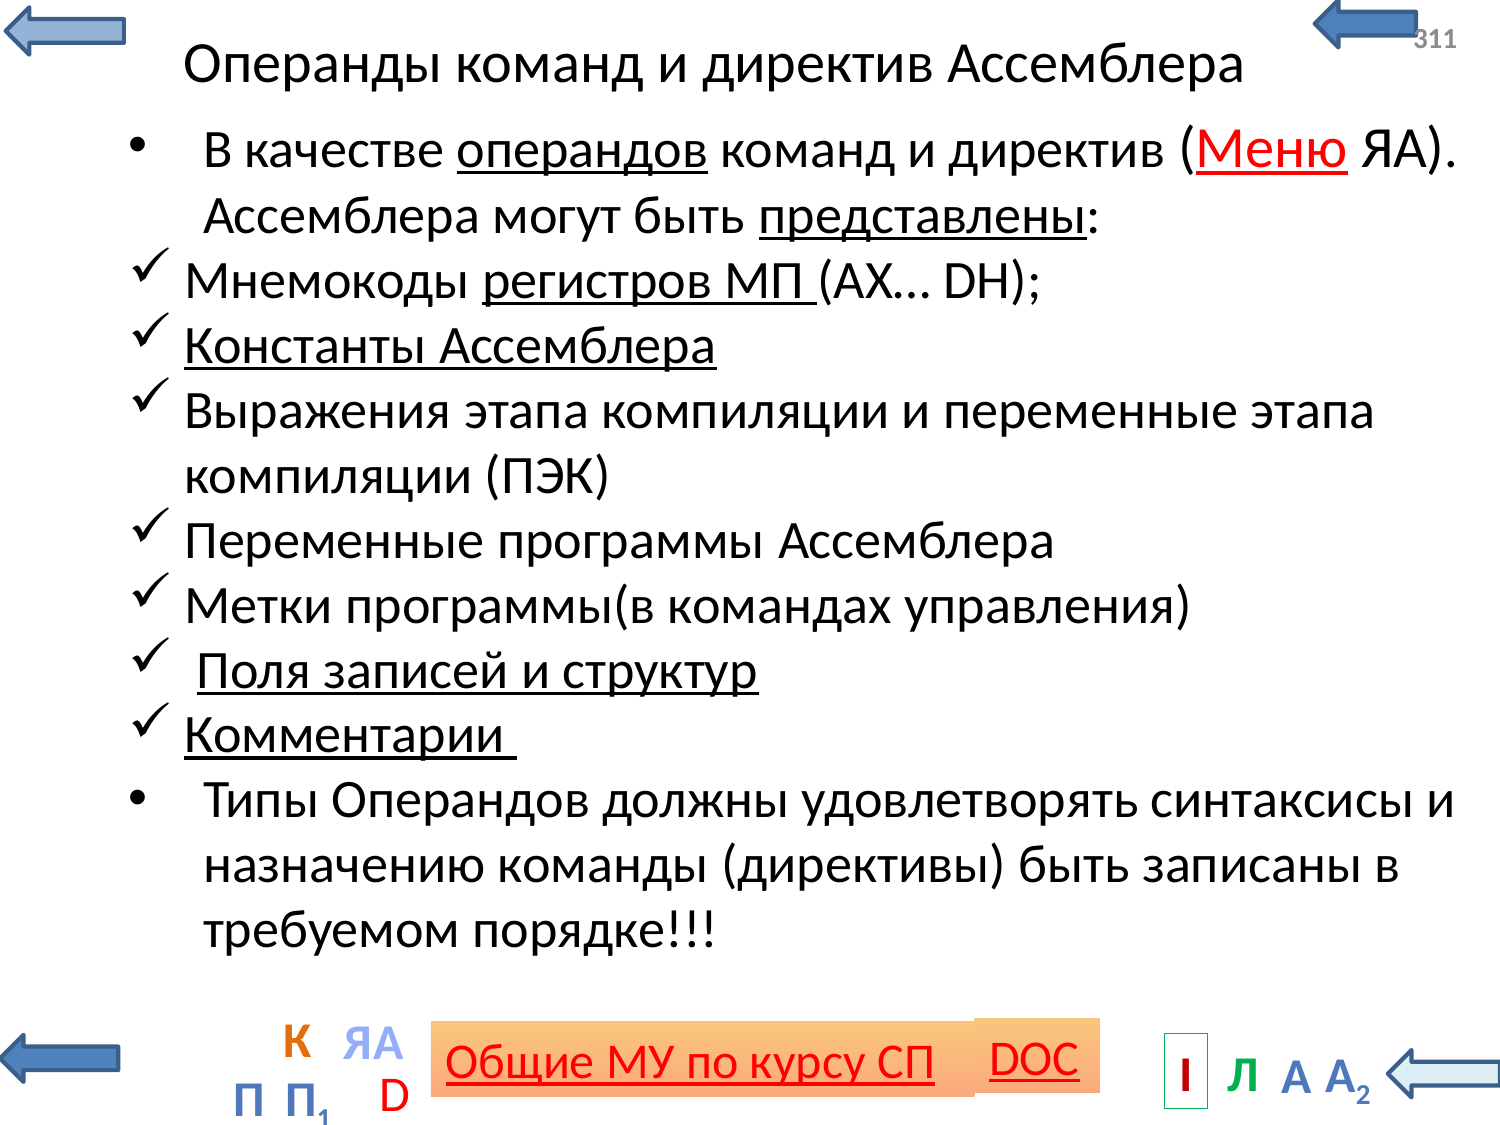

# Операнды команд и директив Ассемблера
311
В качестве операндов команд и директив (Меню ЯА). Ассемблера могут быть представлены:
Мнемокоды регистров МП (AX… DH);
Константы Ассемблера
Выражения этапа компиляции и переменные этапа компиляции (ПЭК)
Переменные программы Ассемблера
Метки программы(в командах управления)
 Поля записей и структур
Комментарии
Типы Операндов должны удовлетворять синтаксисы и назначению команды (директивы) быть записаны в требуемом порядке!!!